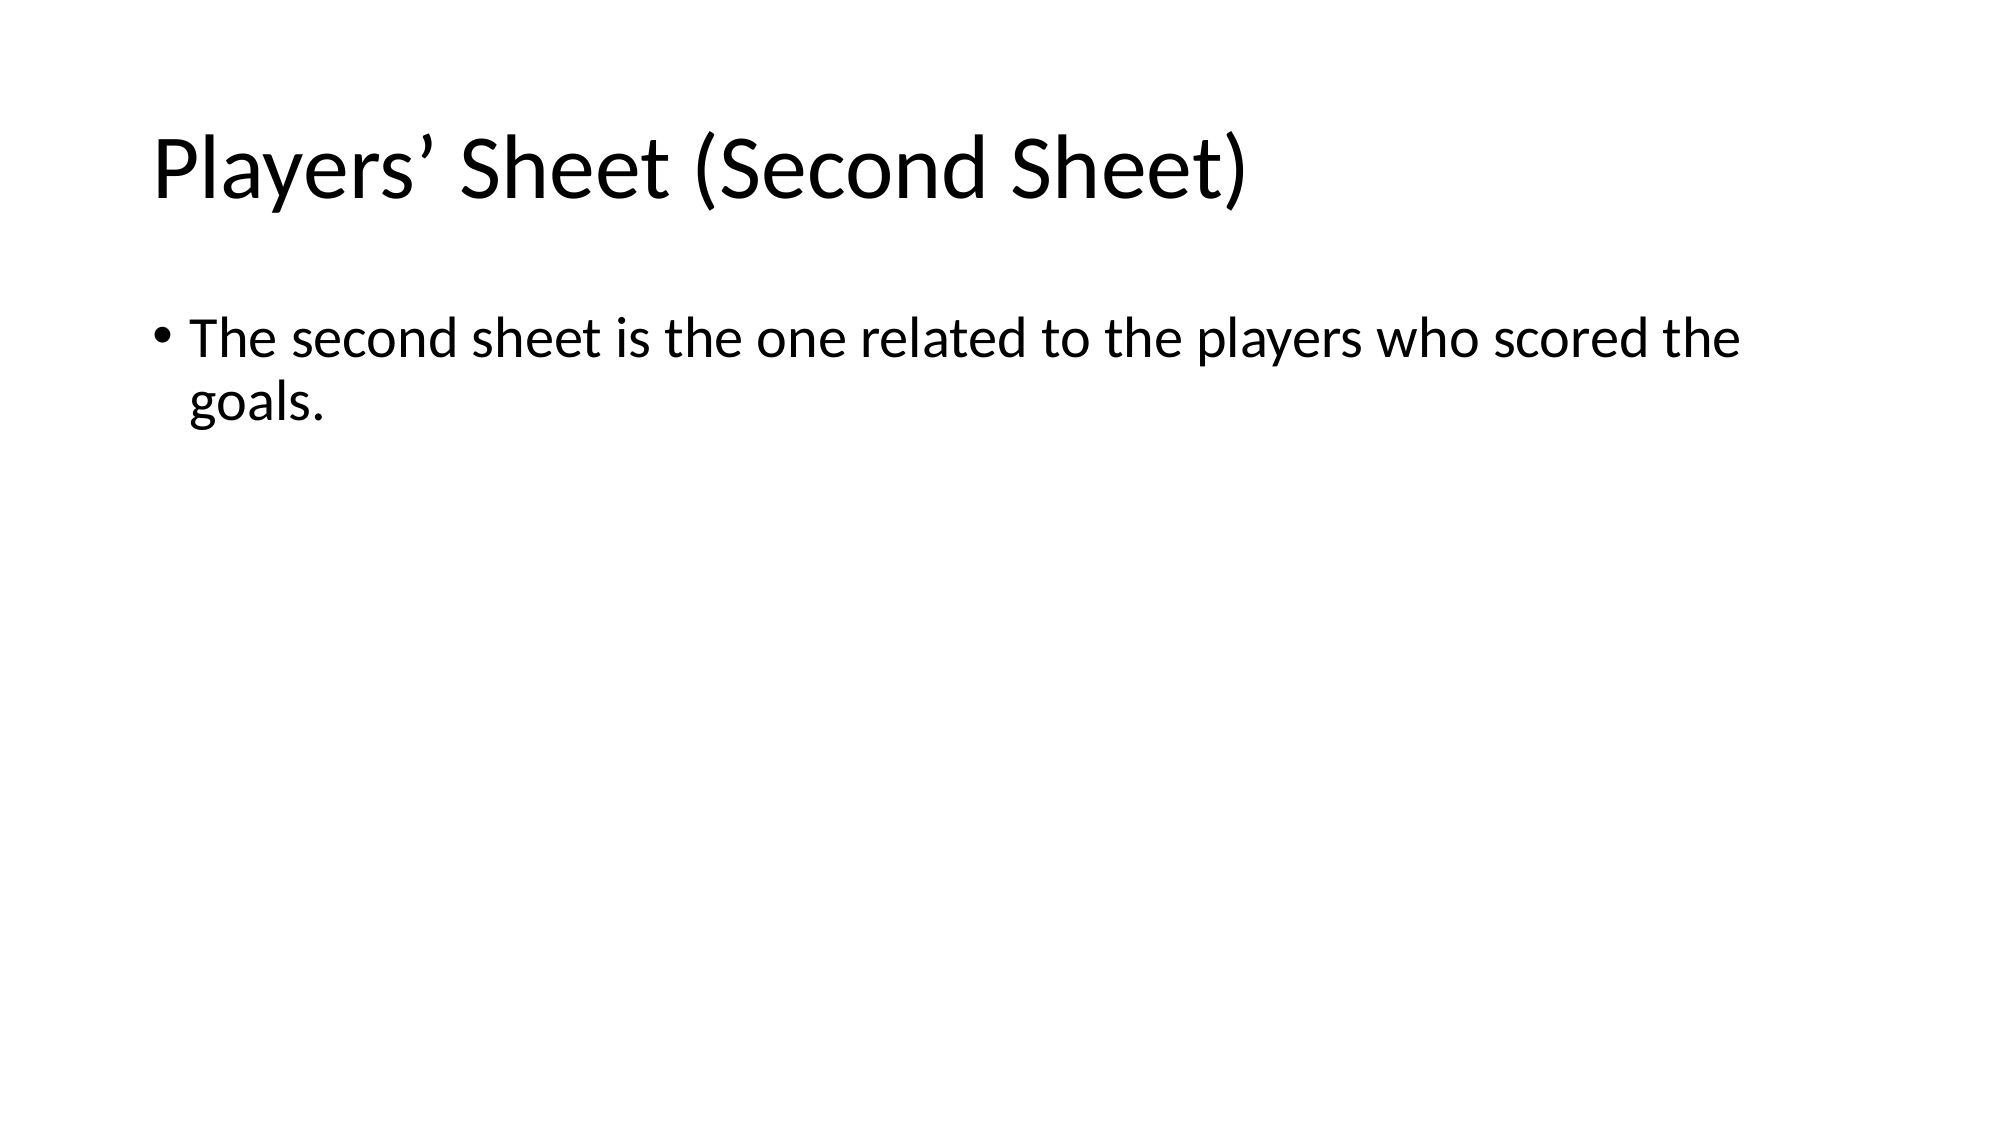

# Players’ Sheet (Second Sheet)
The second sheet is the one related to the players who scored the goals.